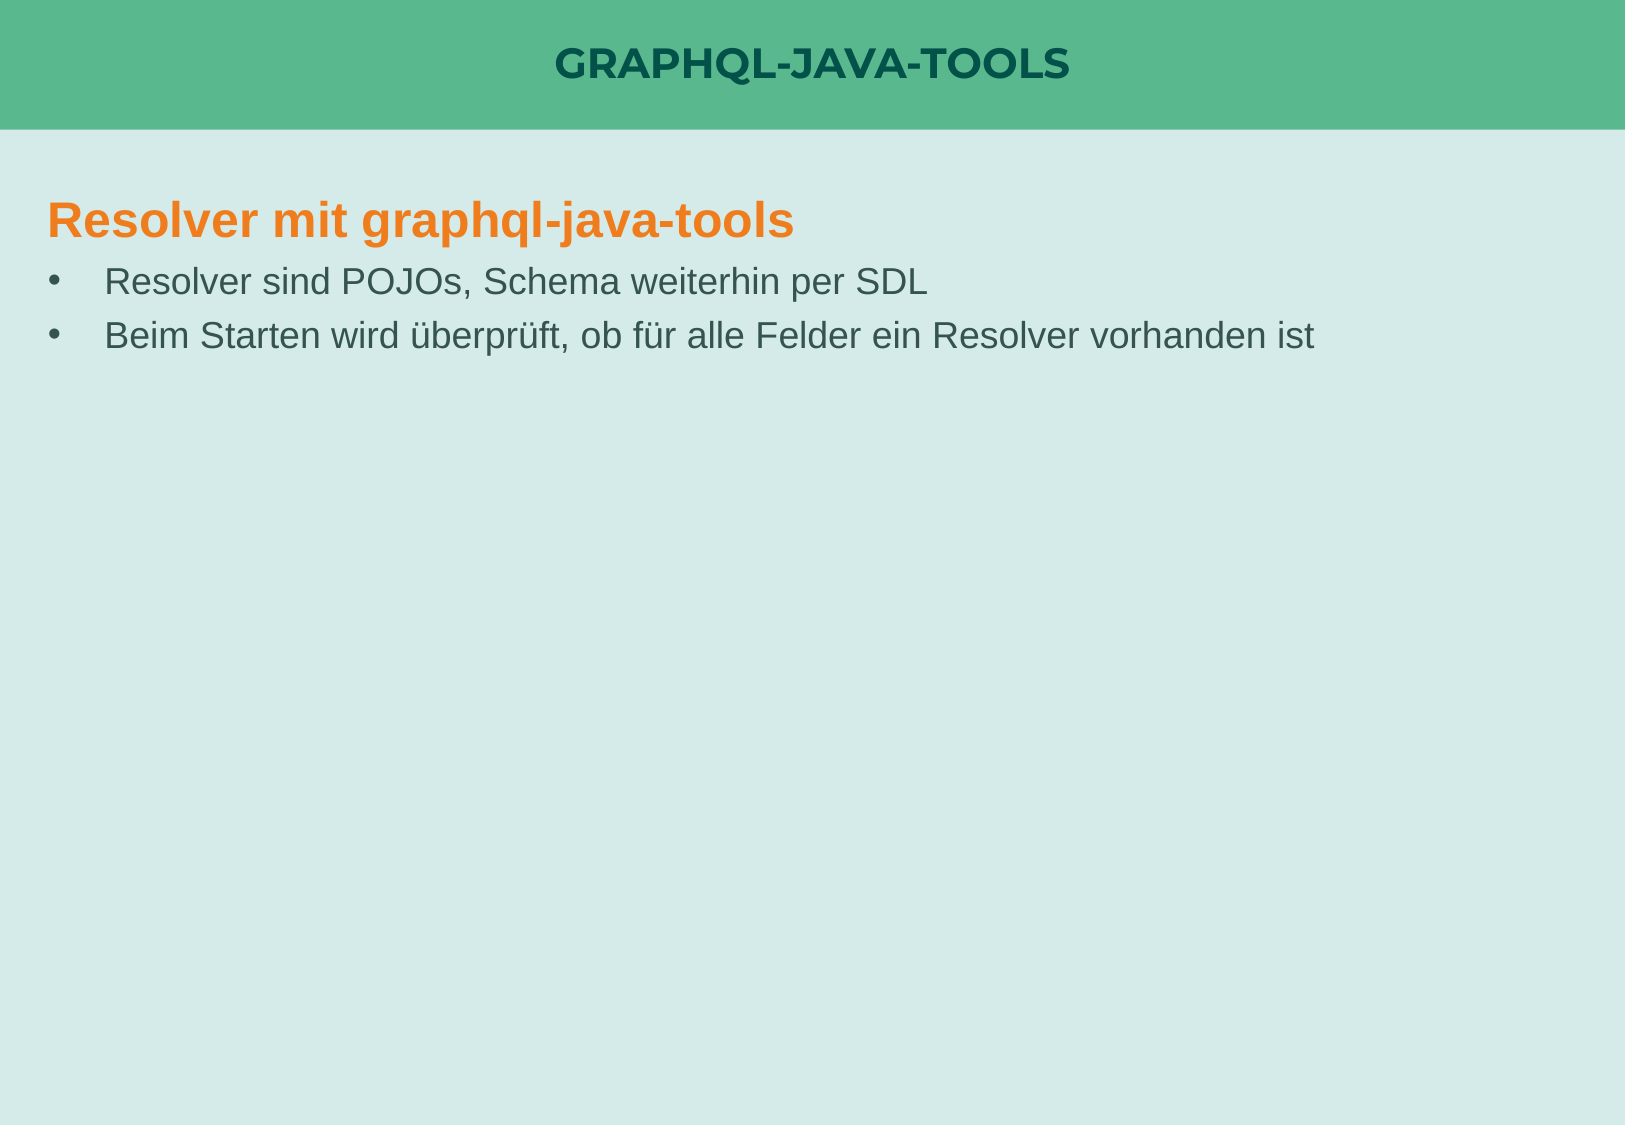

# graphql-java-tools
Resolver mit graphql-java-tools
Resolver sind POJOs, Schema weiterhin per SDL
Beim Starten wird überprüft, ob für alle Felder ein Resolver vorhanden ist